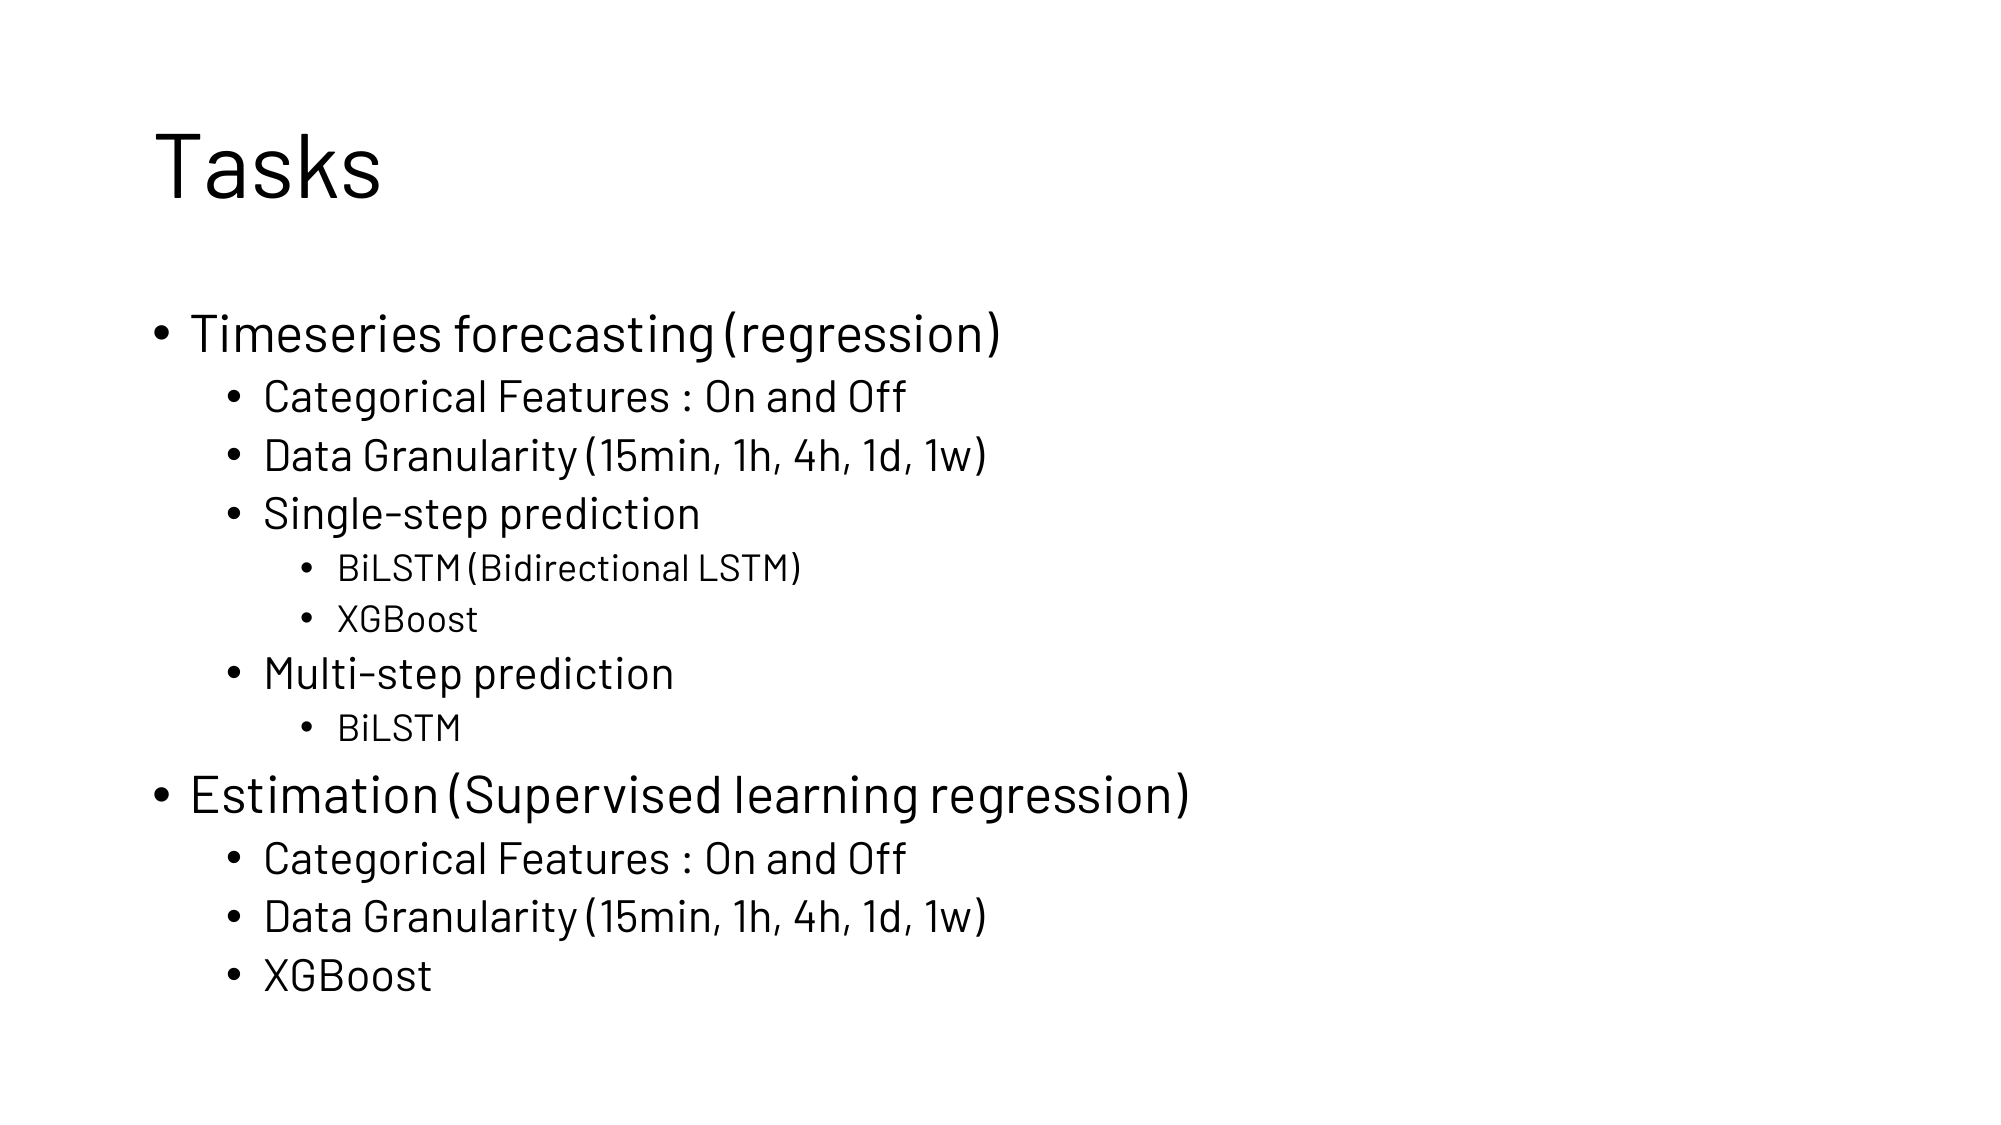

# Tasks
Timeseries forecasting (regression)
Categorical Features : On and Off
Data Granularity (15min, 1h, 4h, 1d, 1w)
Single-step prediction
BiLSTM (Bidirectional LSTM)
XGBoost
Multi-step prediction
BiLSTM
Estimation (Supervised learning regression)
Categorical Features : On and Off
Data Granularity (15min, 1h, 4h, 1d, 1w)
XGBoost